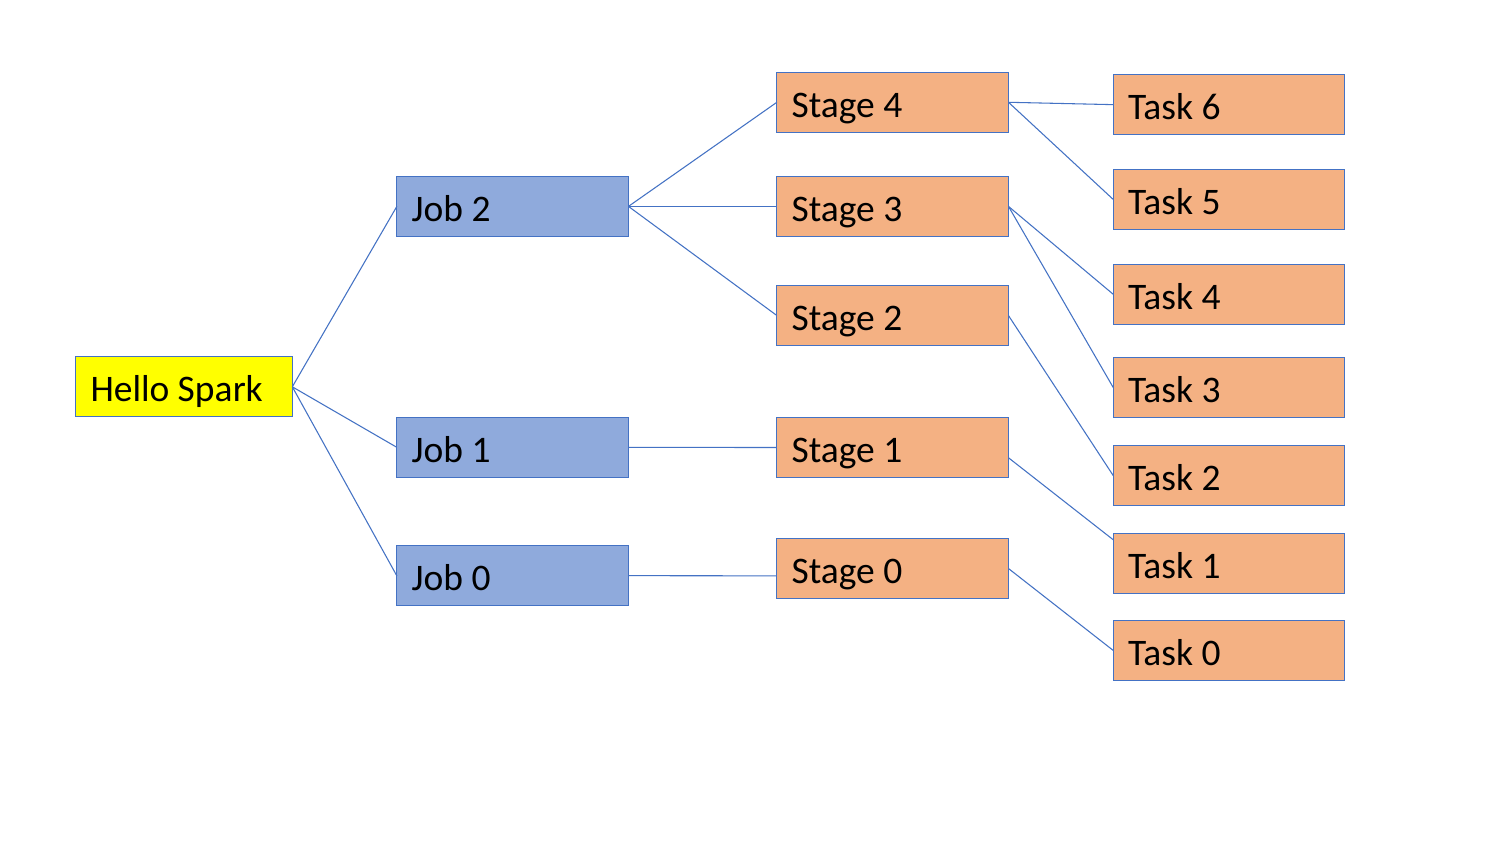

Stage 4
Task 6
Task 5
Job 2
Stage 3
Task 4
Stage 2
Hello Spark
Task 3
Job 1
Stage 1
Task 2
Task 1
Stage 0
Job 0
Task 0